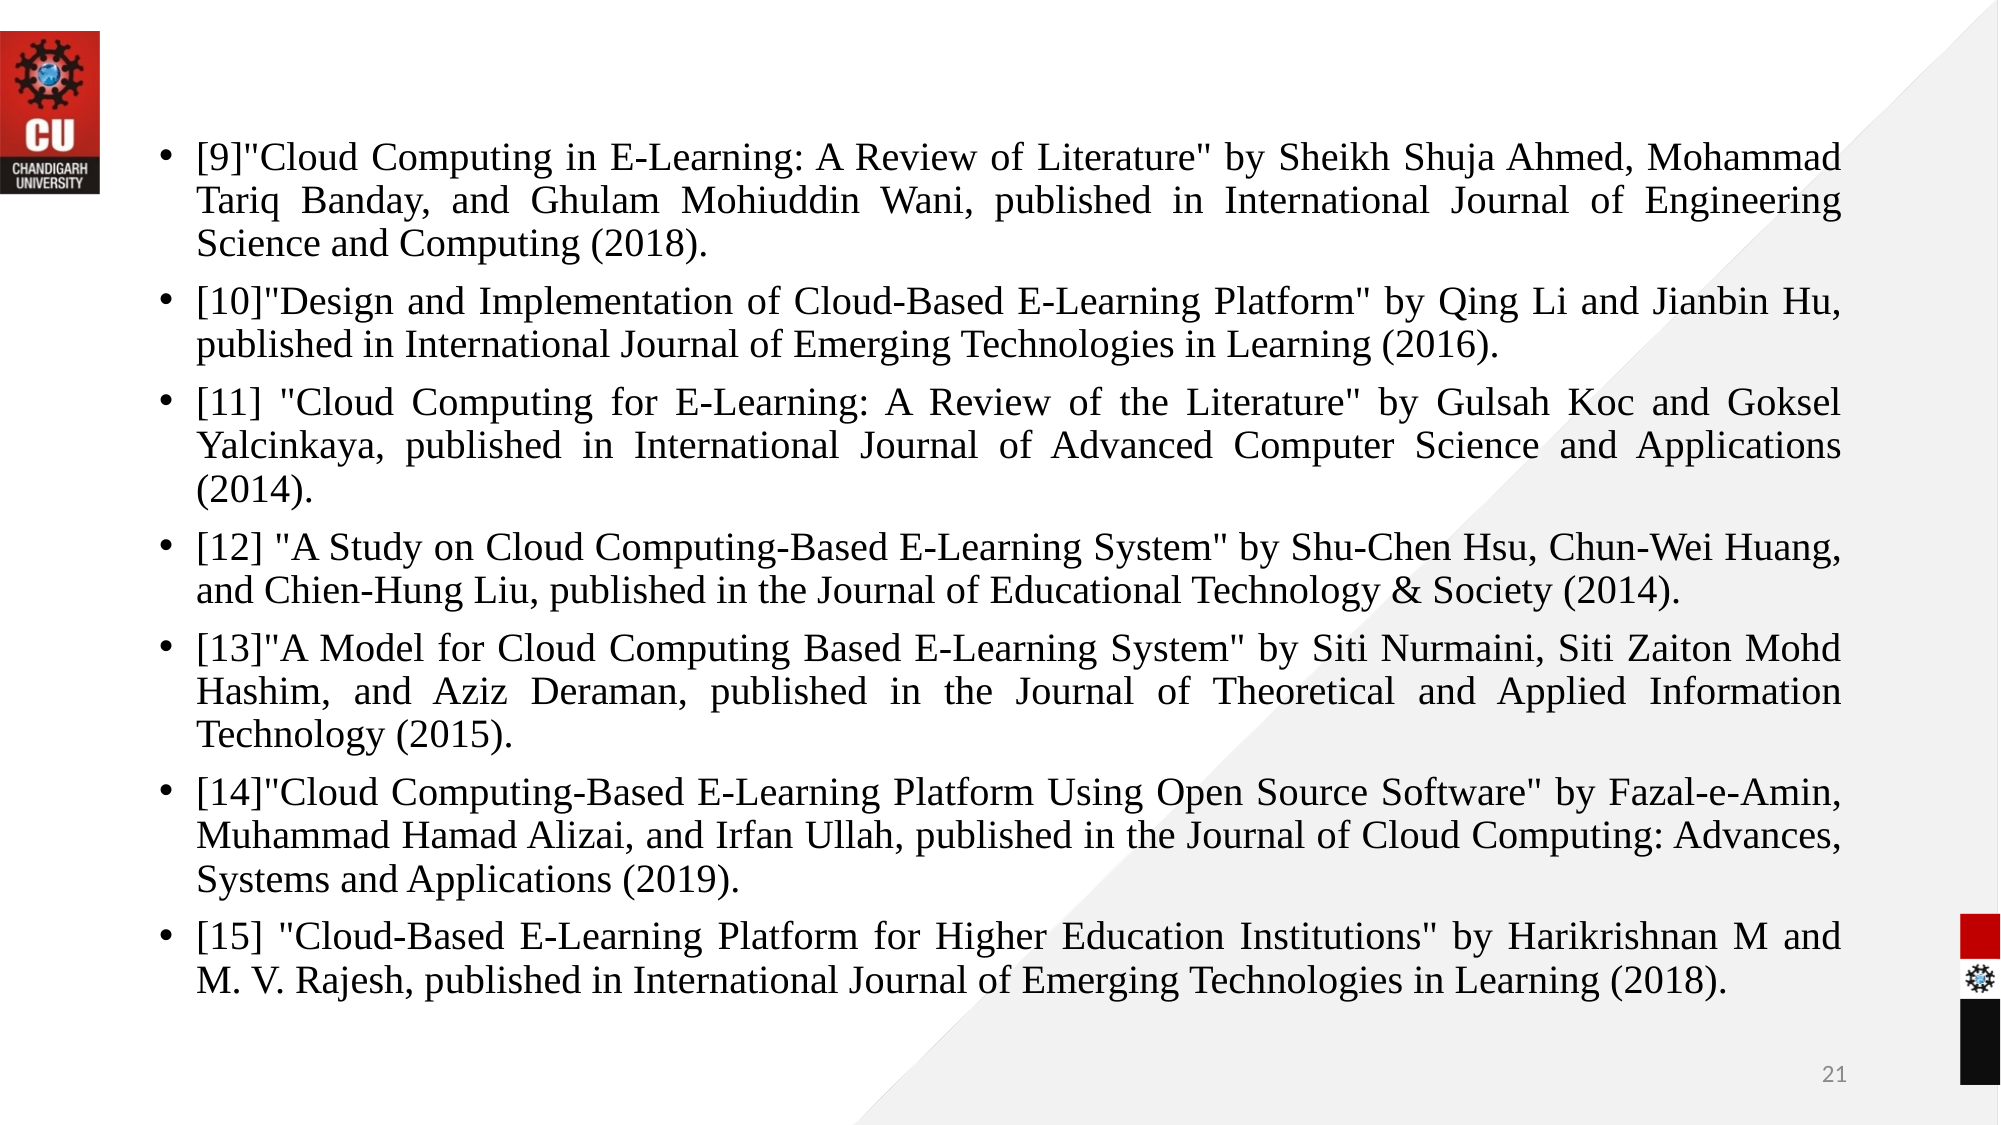

[9]"Cloud Computing in E-Learning: A Review of Literature" by Sheikh Shuja Ahmed, Mohammad Tariq Banday, and Ghulam Mohiuddin Wani, published in International Journal of Engineering Science and Computing (2018).
[10]"Design and Implementation of Cloud-Based E-Learning Platform" by Qing Li and Jianbin Hu, published in International Journal of Emerging Technologies in Learning (2016).
[11] "Cloud Computing for E-Learning: A Review of the Literature" by Gulsah Koc and Goksel Yalcinkaya, published in International Journal of Advanced Computer Science and Applications (2014).
[12] "A Study on Cloud Computing-Based E-Learning System" by Shu-Chen Hsu, Chun-Wei Huang, and Chien-Hung Liu, published in the Journal of Educational Technology & Society (2014).
[13]"A Model for Cloud Computing Based E-Learning System" by Siti Nurmaini, Siti Zaiton Mohd Hashim, and Aziz Deraman, published in the Journal of Theoretical and Applied Information Technology (2015).
[14]"Cloud Computing-Based E-Learning Platform Using Open Source Software" by Fazal-e-Amin, Muhammad Hamad Alizai, and Irfan Ullah, published in the Journal of Cloud Computing: Advances, Systems and Applications (2019).
[15] "Cloud-Based E-Learning Platform for Higher Education Institutions" by Harikrishnan M and M. V. Rajesh, published in International Journal of Emerging Technologies in Learning (2018).

21